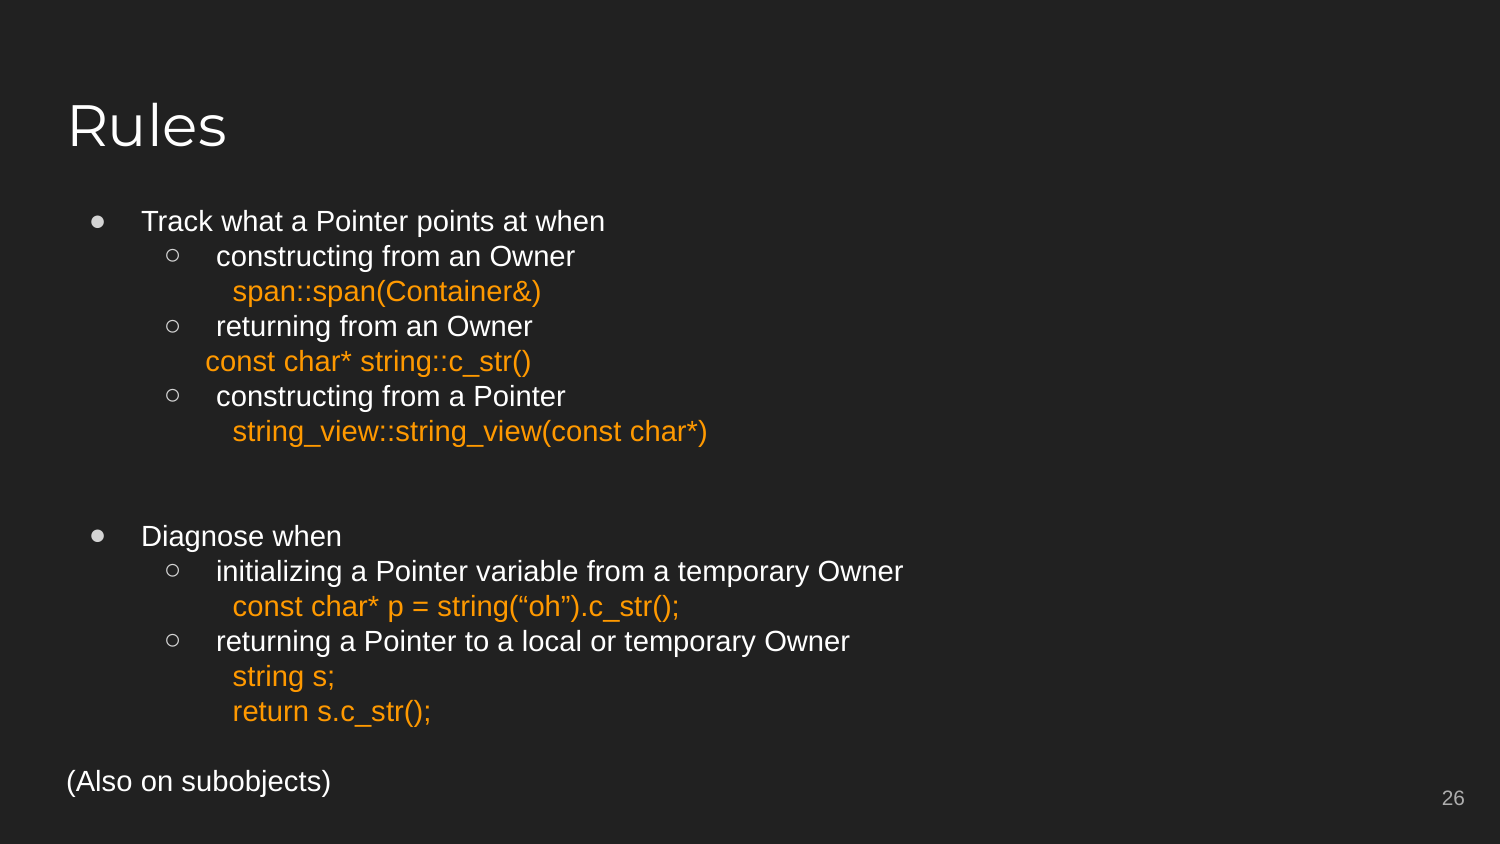

# Rules
Track what a Pointer points at when
constructing from an Owner
  span::span(Container&)
returning from an Owner
     const char* string::c_str()
constructing from a Pointer
  string_view::string_view(const char*)

Diagnose when
initializing a Pointer variable from a temporary Owner
  const char* p = string(“oh”).c_str();
returning a Pointer to a local or temporary Owner
  string s;
  return s.c_str();

(Also on subobjects)
26